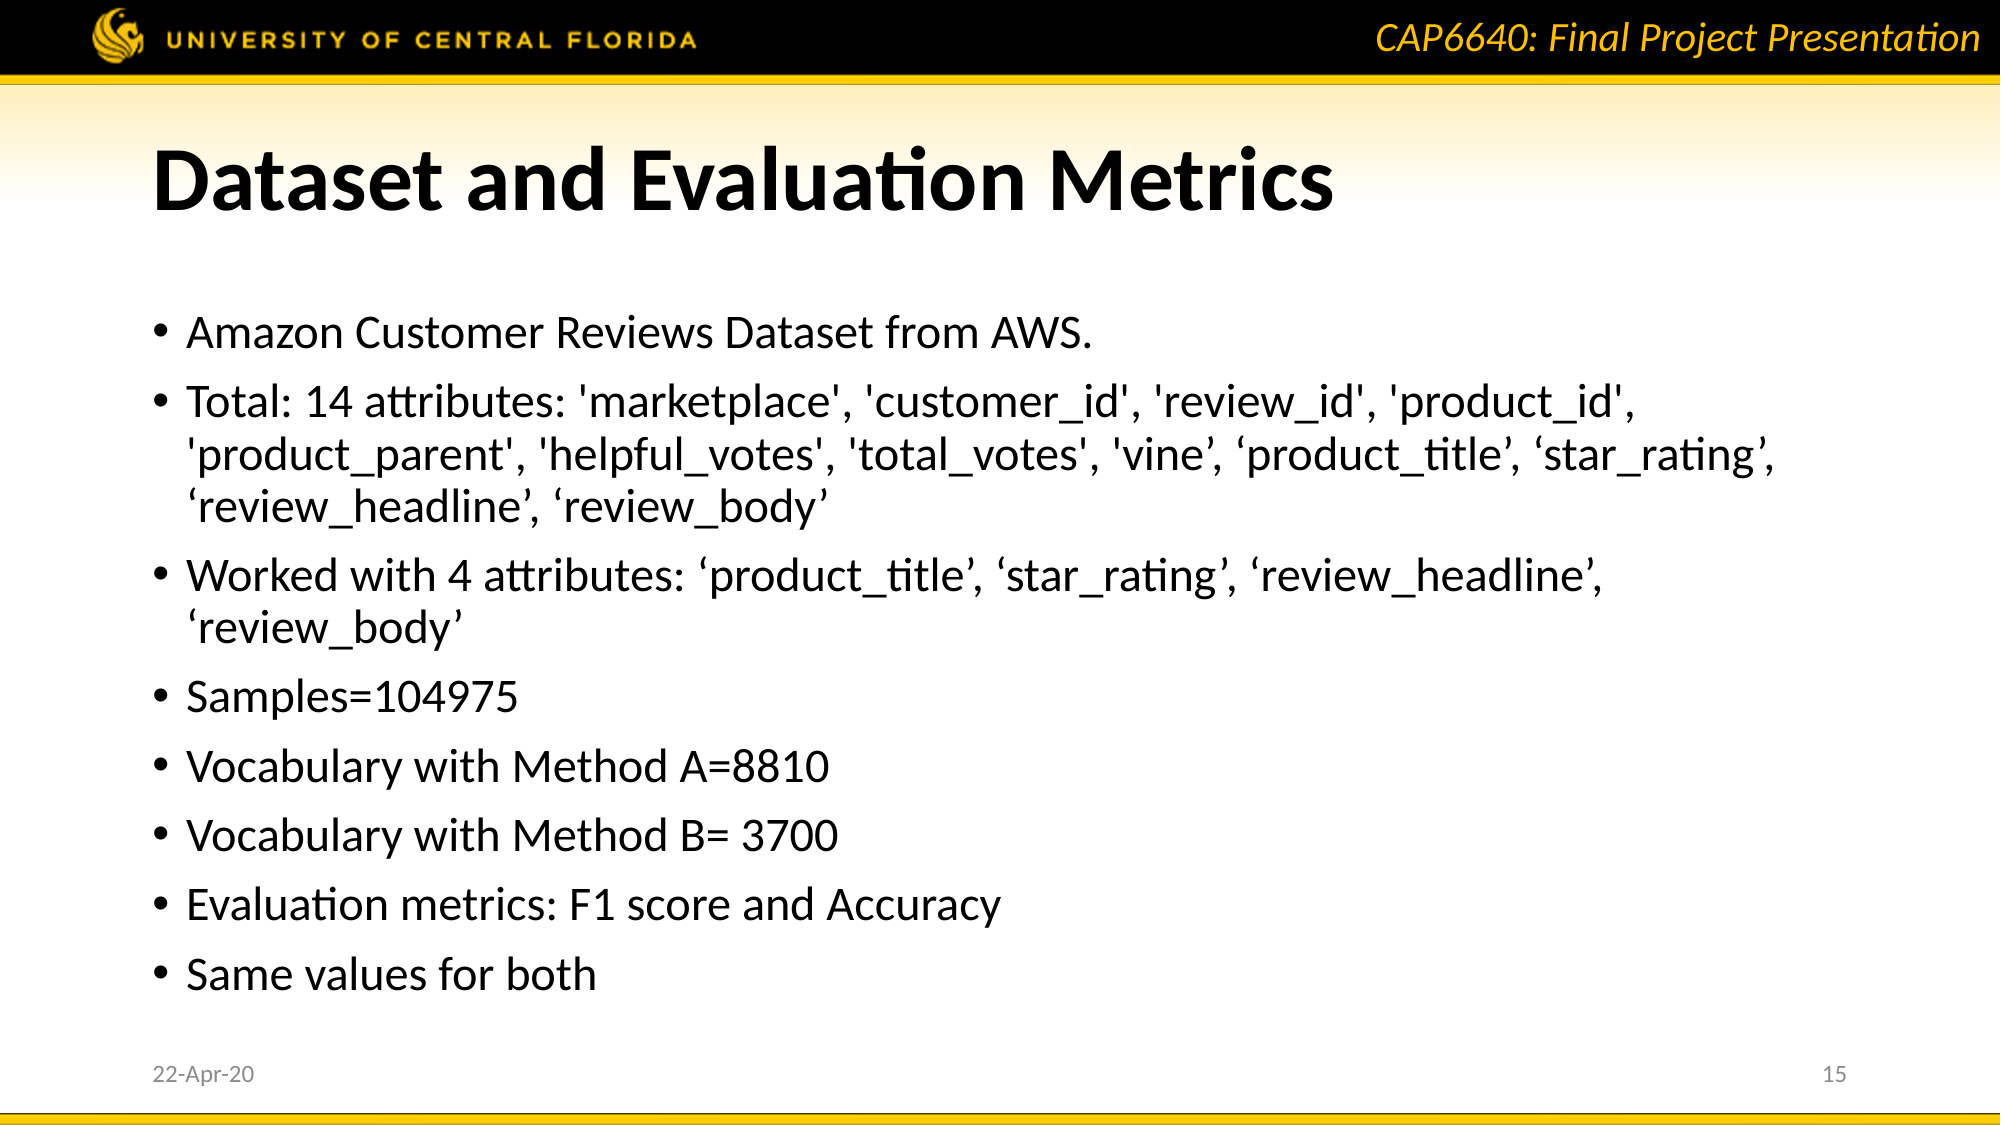

# Dataset and Evaluation Metrics
Amazon Customer Reviews Dataset from AWS.
Total: 14 attributes: 'marketplace', 'customer_id', 'review_id', 'product_id', 'product_parent', 'helpful_votes', 'total_votes', 'vine’, ‘product_title’, ‘star_rating’, ‘review_headline’, ‘review_body’
Worked with 4 attributes: ‘product_title’, ‘star_rating’, ‘review_headline’, ‘review_body’
Samples=104975
Vocabulary with Method A=8810
Vocabulary with Method B= 3700
Evaluation metrics: F1 score and Accuracy
Same values for both

22-Apr-20
15